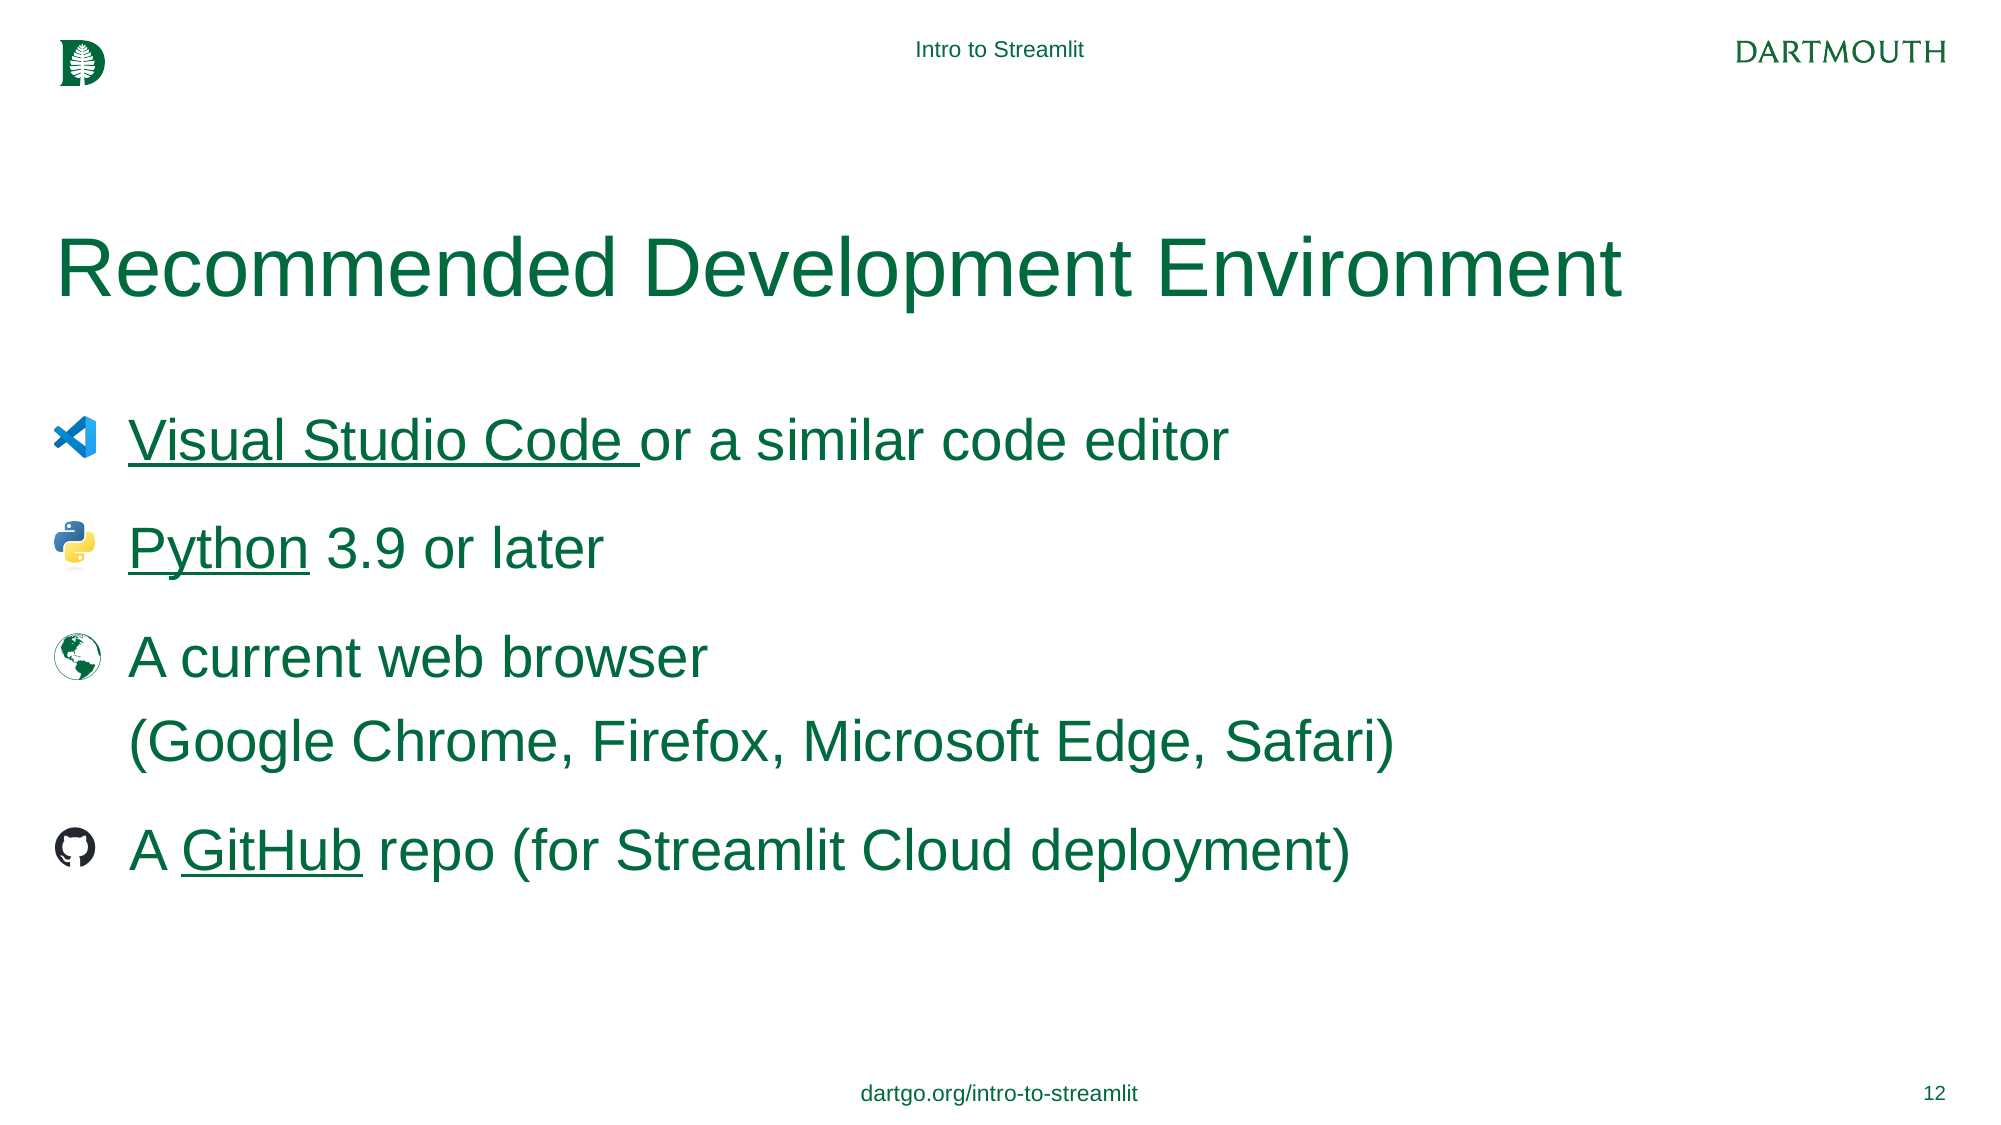

Intro to Streamlit
# Recommended Development Environment
Visual Studio Code or a similar code editor
Python 3.9 or later
A current web browser
(Google Chrome, Firefox, Microsoft Edge, Safari)
A GitHub repo (for Streamlit Cloud deployment)
12